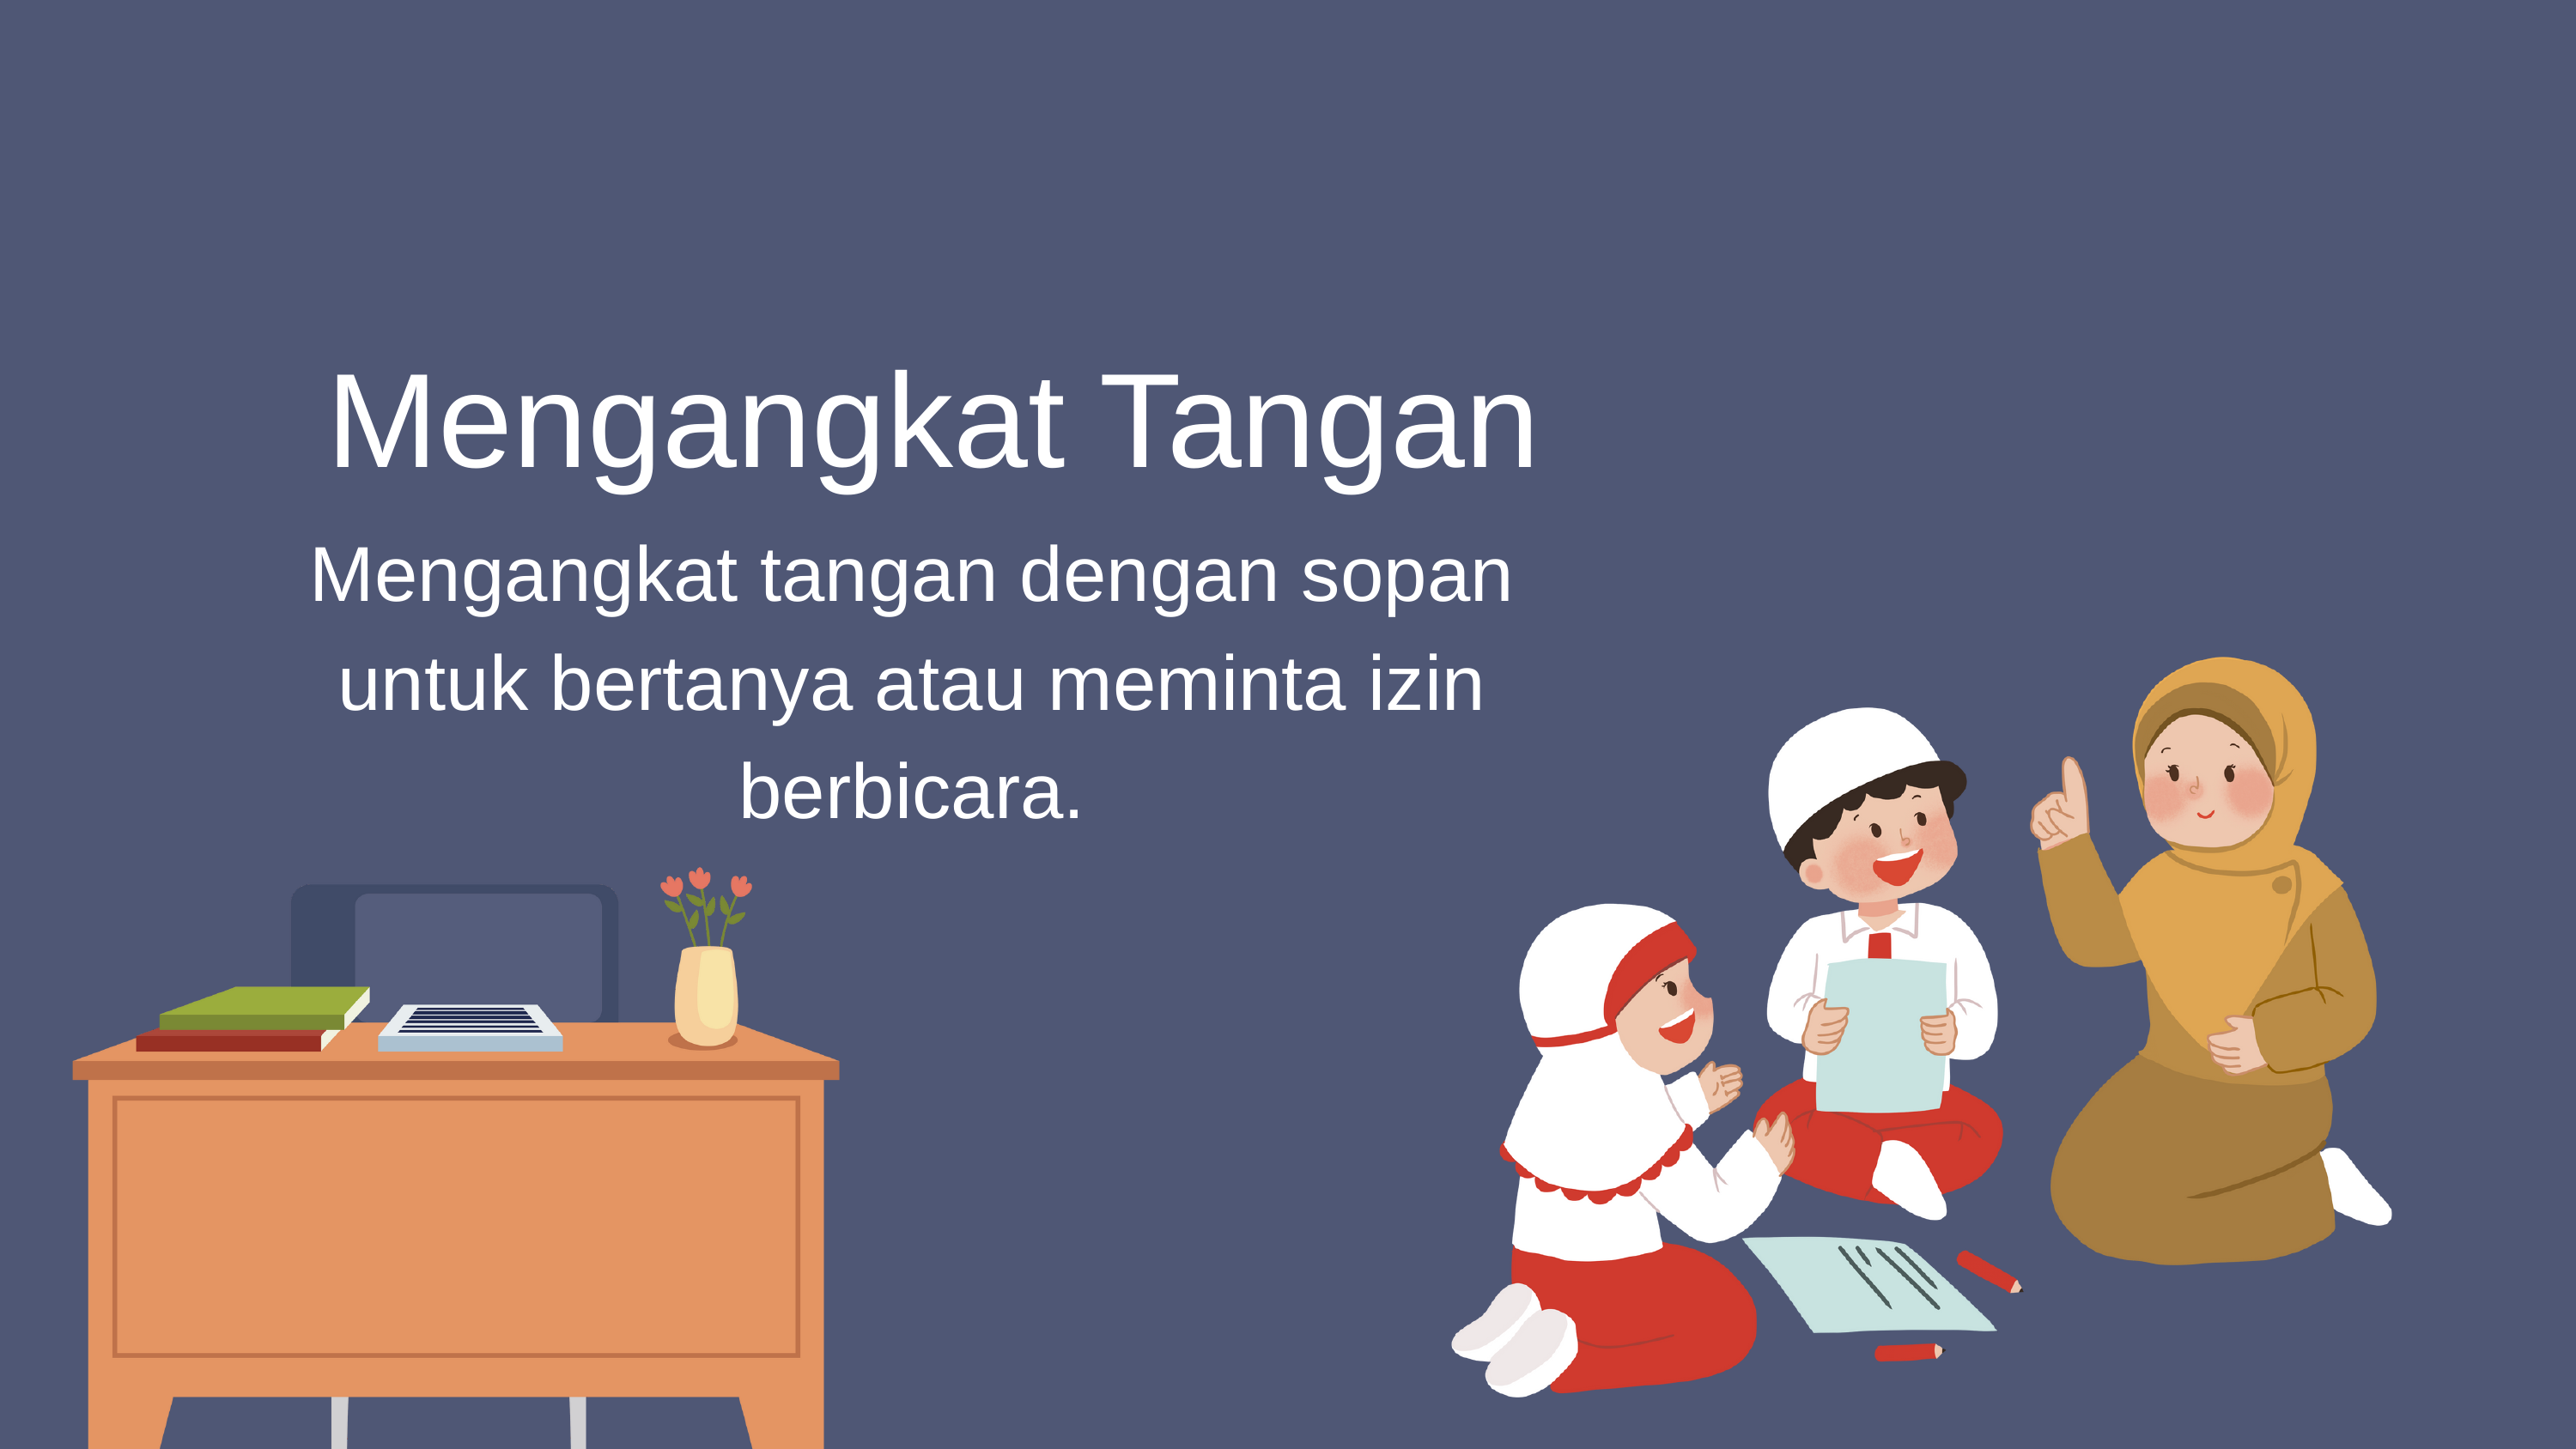

Mengangkat Tangan
Mengangkat tangan dengan sopan untuk bertanya atau meminta izin berbicara.